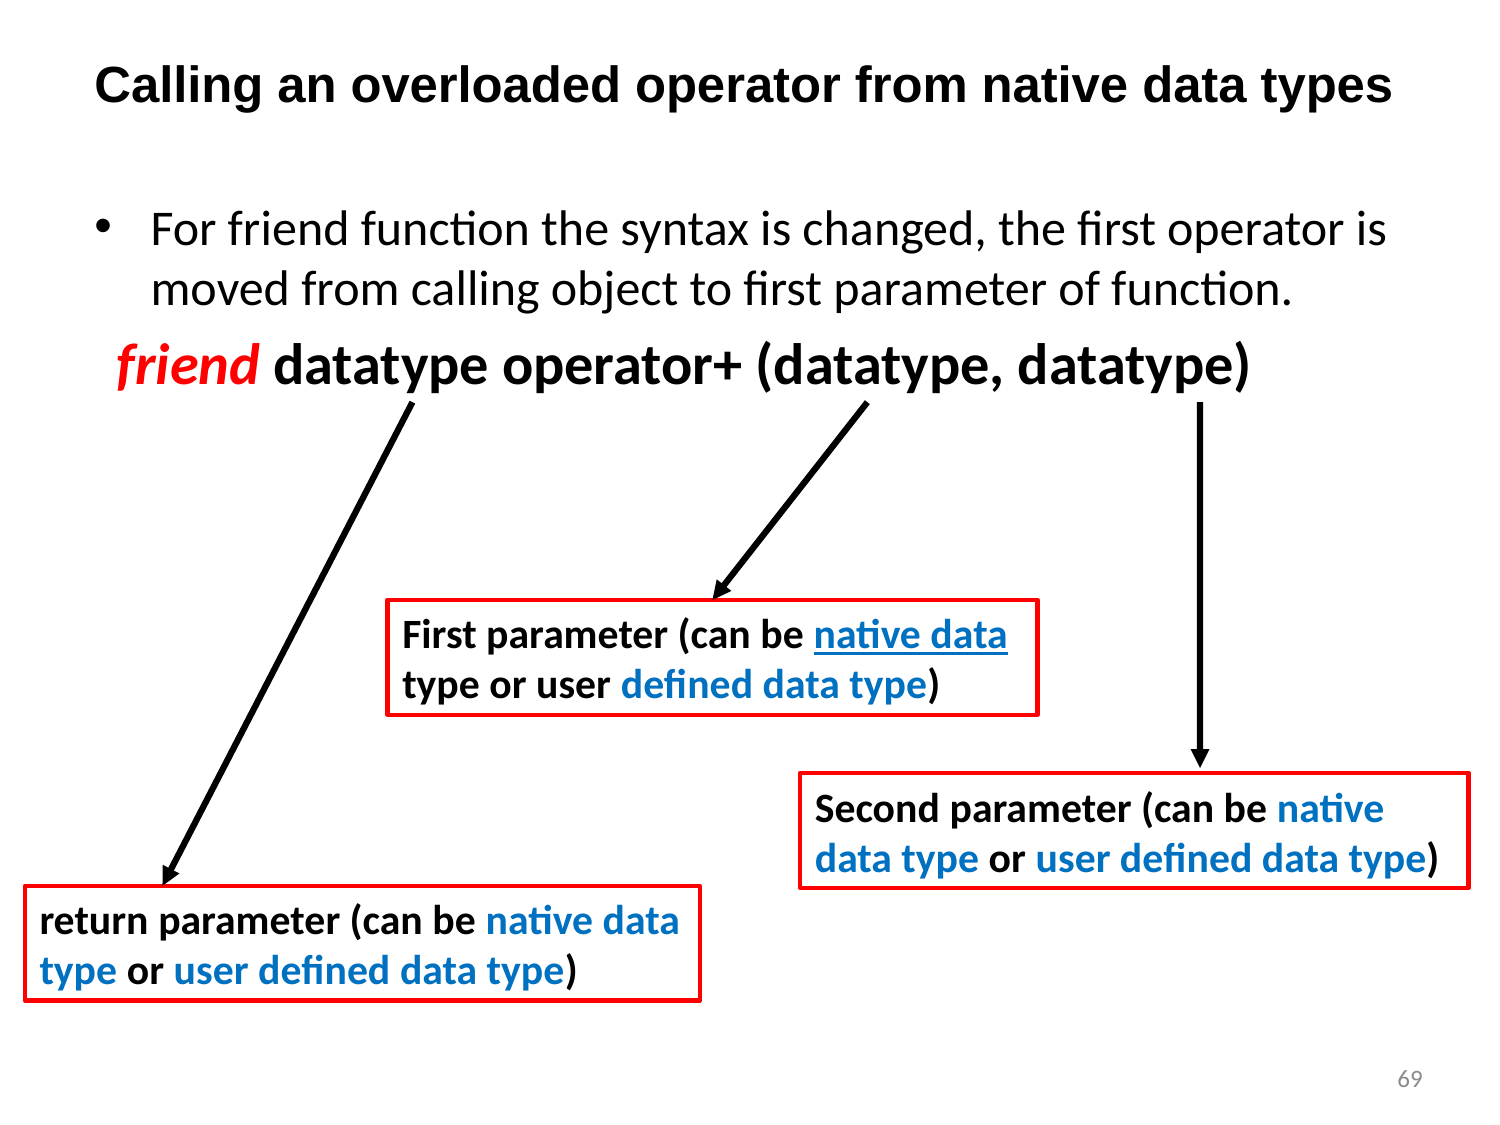

# Calling an overloaded operator from native data types
For friend function the syntax is changed, the first operator is moved from calling object to first parameter of function.
  friend datatype operator+ (datatype, datatype)

First parameter (can be native data type or user defined data type)
Second parameter (can be native data type or user defined data type)
return parameter (can be native data type or user defined data type)
69